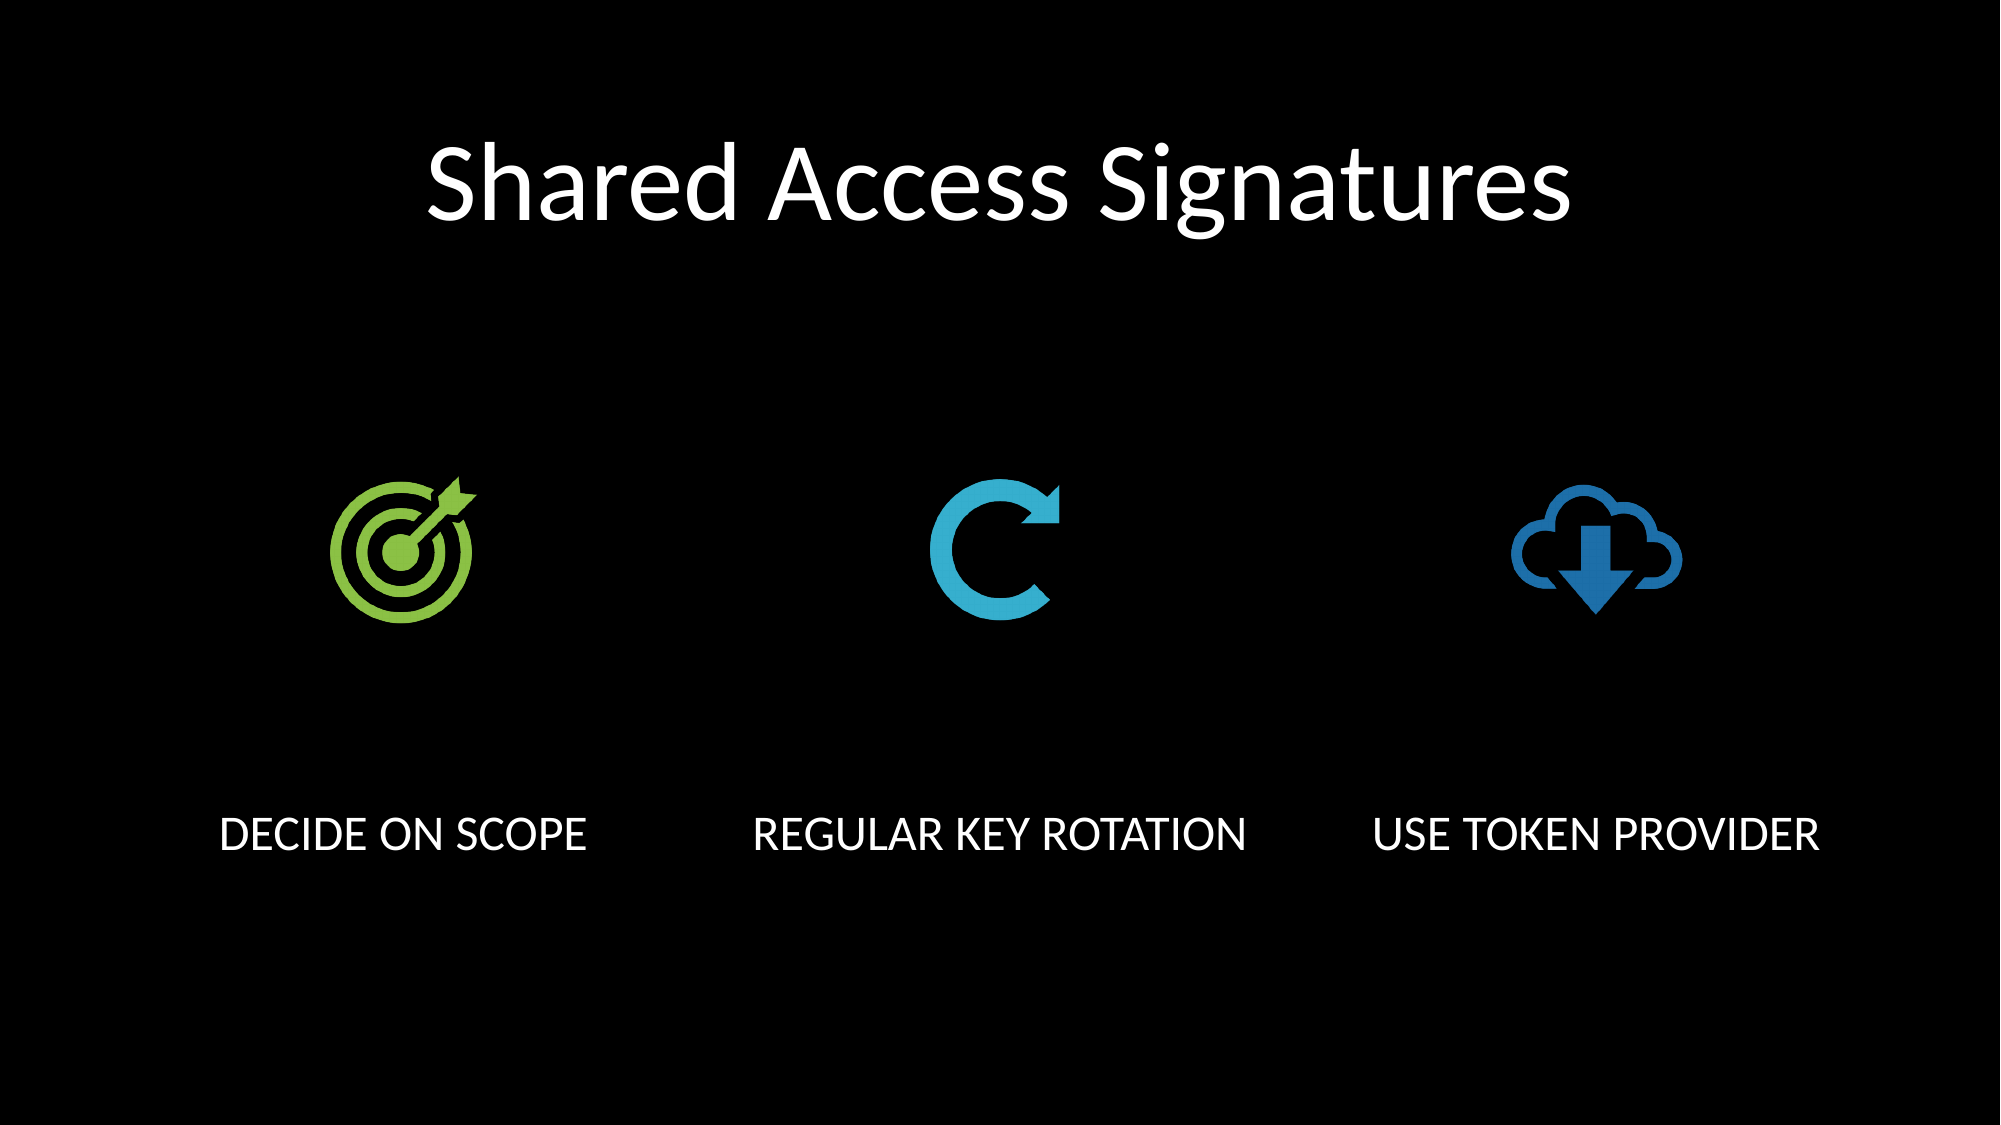

# Shared Access Signatures
Decide on scope
Regular key rotation
Use token provider